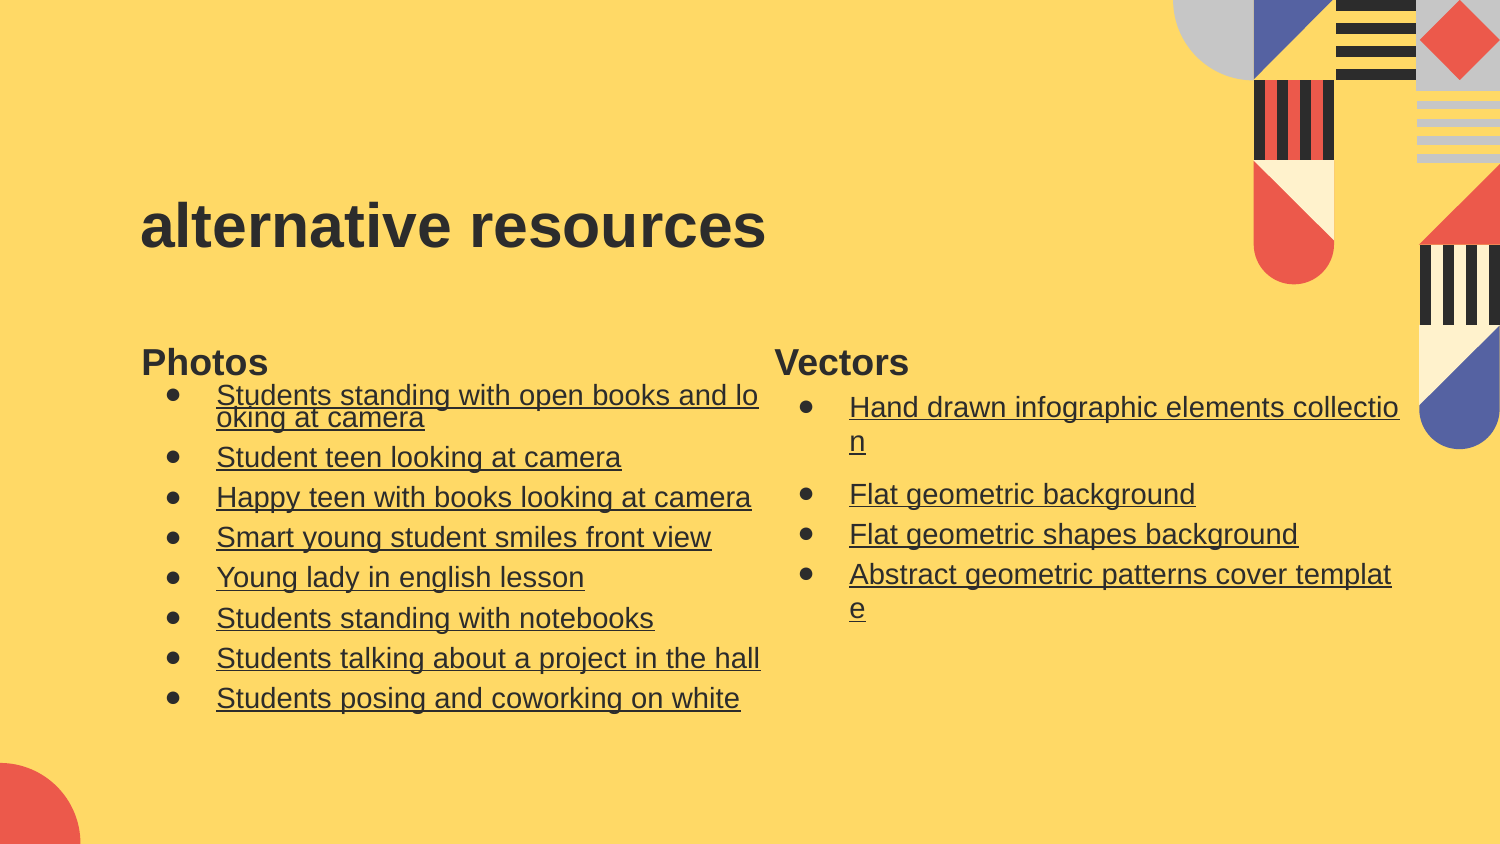

# alternative resources
Photos
Students standing with open books and looking at camera
Student teen looking at camera
Happy teen with books looking at camera
Smart young student smiles front view
Young lady in english lesson
Students standing with notebooks
Students talking about a project in the hall
Students posing and coworking on white

Vectors
Hand drawn infographic elements collection
Flat geometric background
Flat geometric shapes background
Abstract geometric patterns cover template